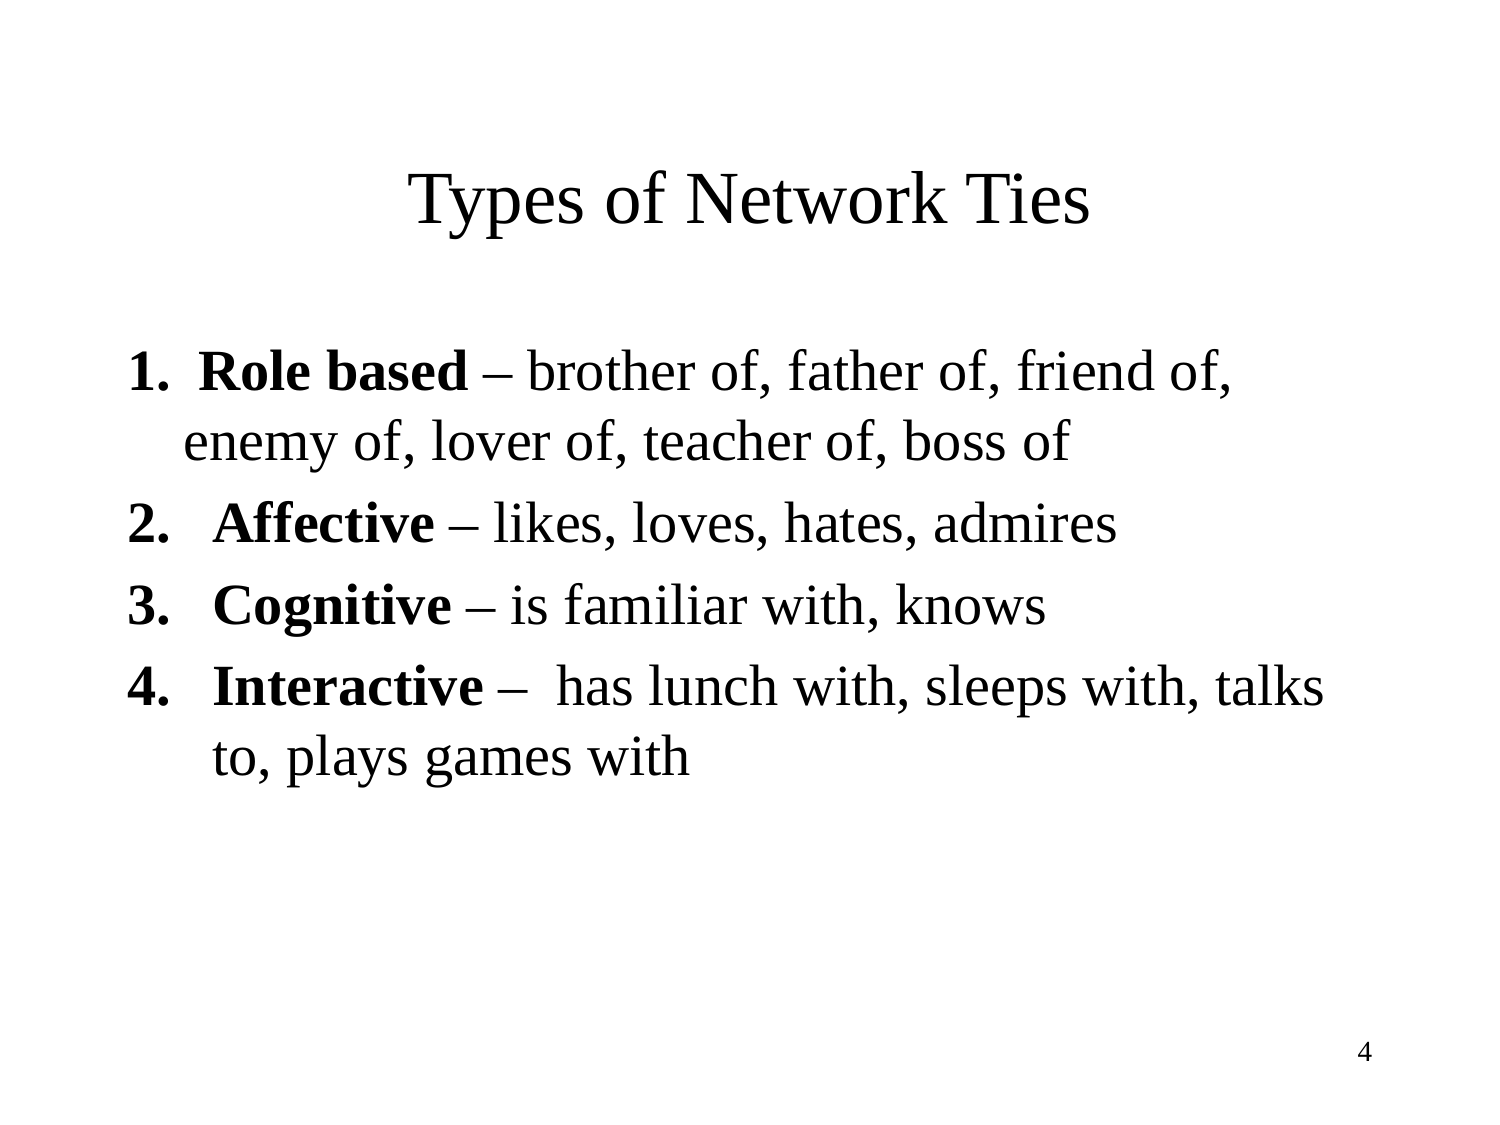

# Types of Network Ties
1.	 Role based – brother of, father of, friend of, enemy of, lover of, teacher of, boss of
Affective – likes, loves, hates, admires
Cognitive – is familiar with, knows
Interactive –  has lunch with, sleeps with, talks to, plays games with
4